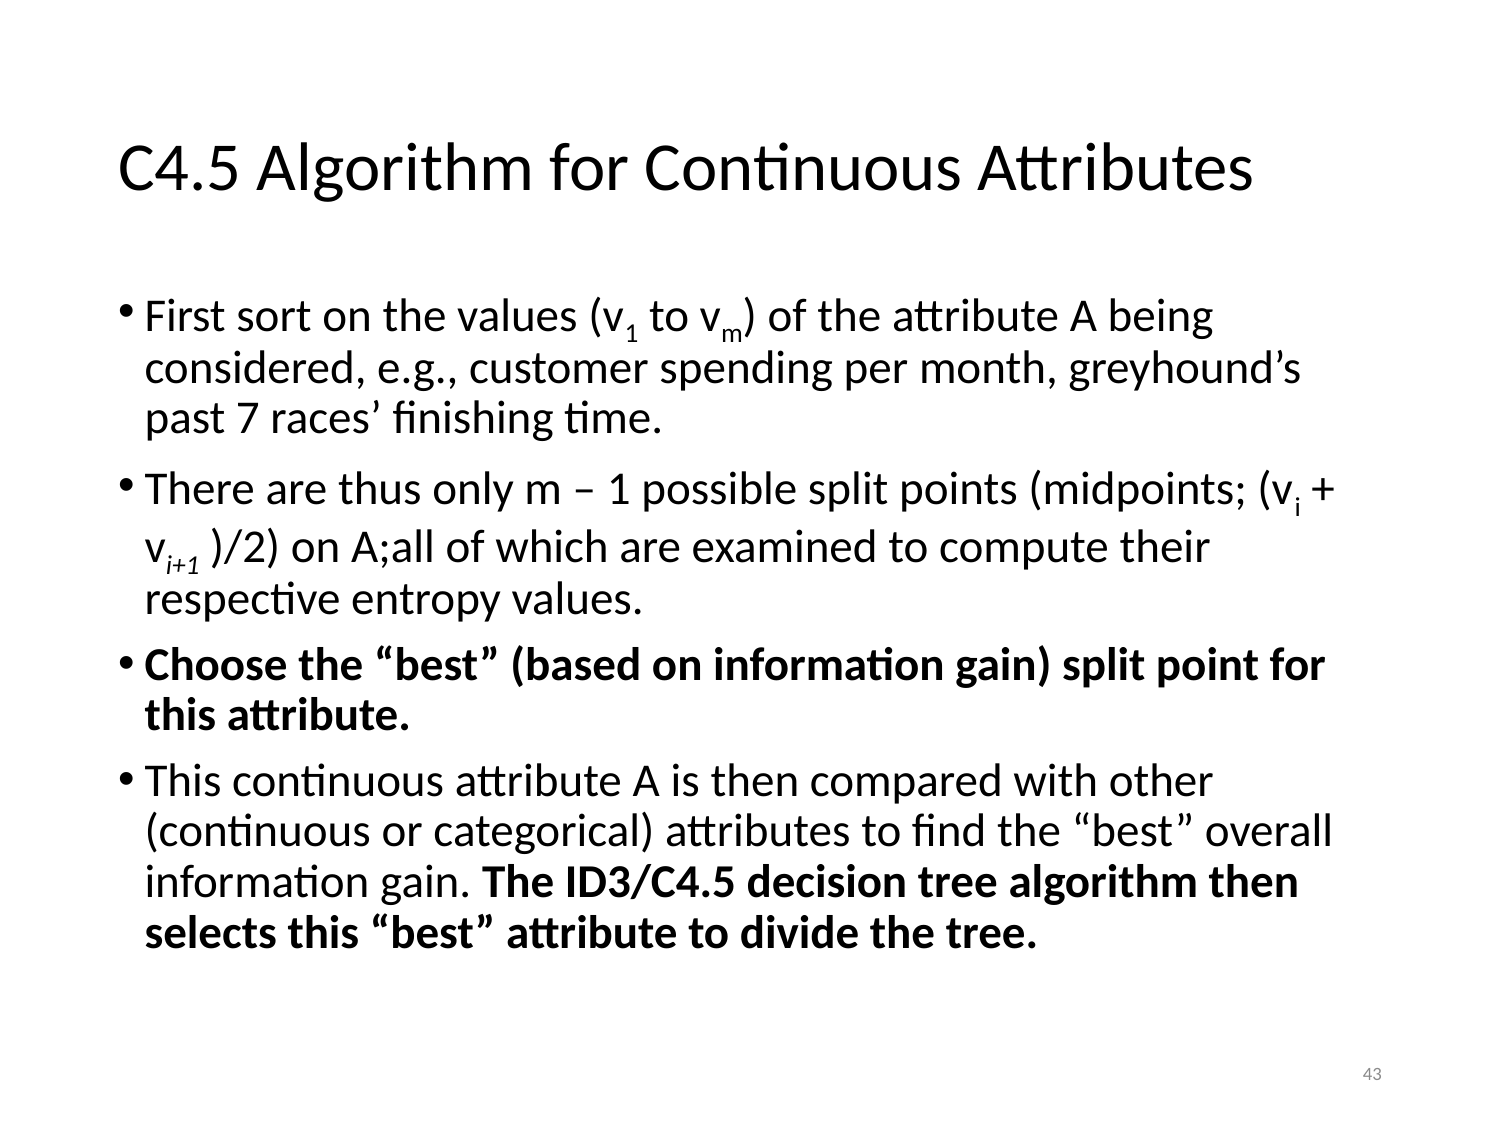

# C4.5 Algorithm for Continuous Attributes
First sort on the values (v1 to vm) of the attribute A being considered, e.g., customer spending per month, greyhound’s past 7 races’ finishing time.
There are thus only m – 1 possible split points (midpoints; (vi + vi+1 )/2) on A;all of which are examined to compute their respective entropy values.
Choose the “best” (based on information gain) split point for this attribute.
This continuous attribute A is then compared with other (continuous or categorical) attributes to find the “best” overall information gain. The ID3/C4.5 decision tree algorithm then selects this “best” attribute to divide the tree.

43